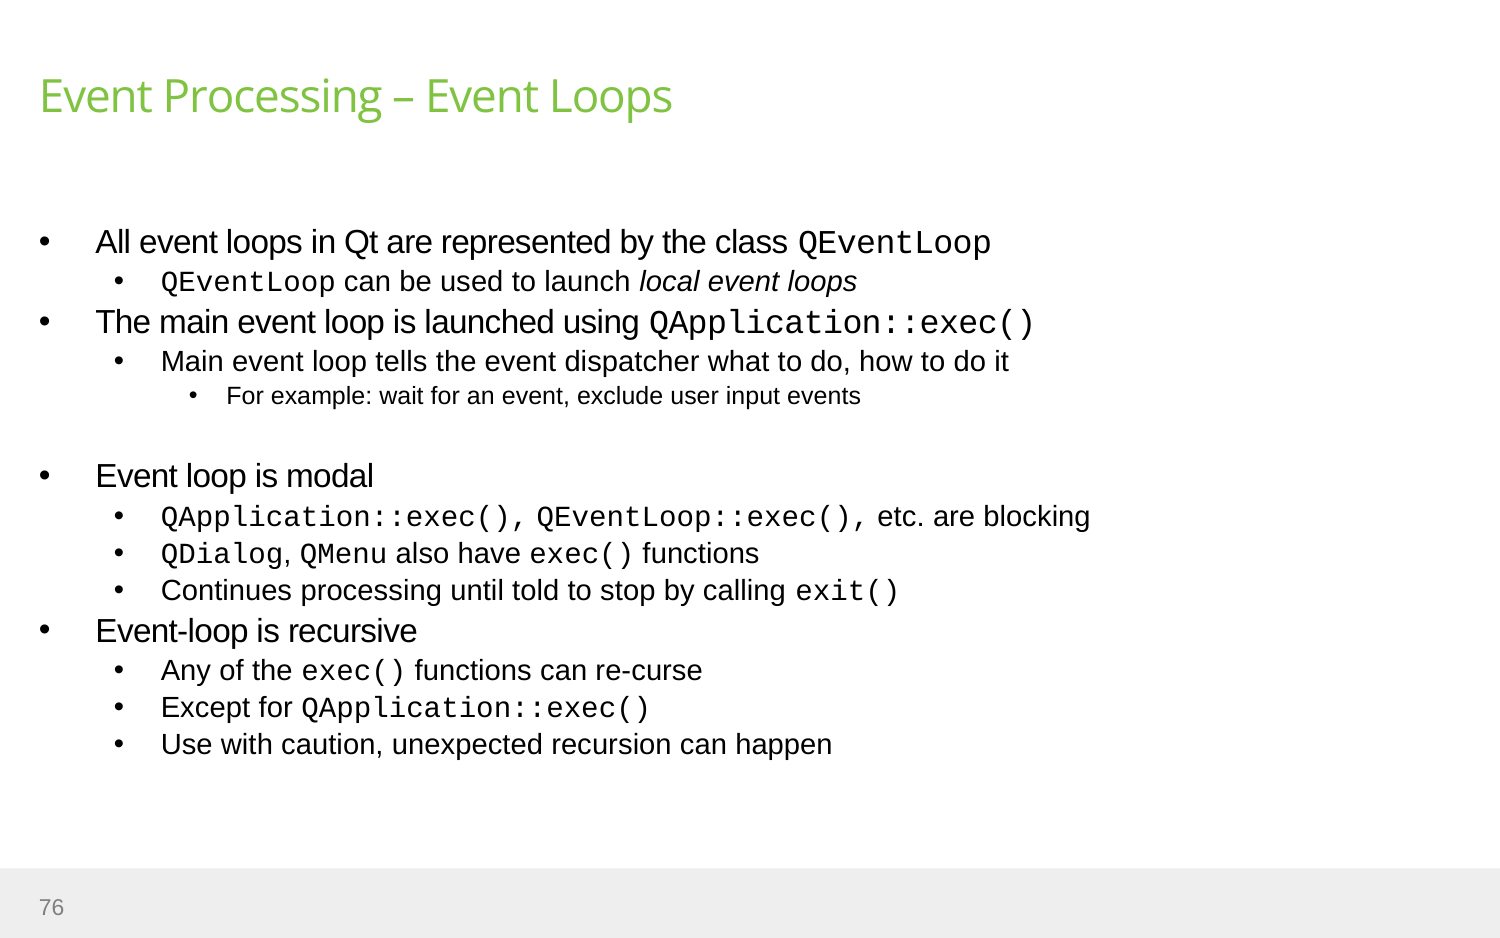

# Event Processing – Event Loops
All event loops in Qt are represented by the class QEventLoop
QEventLoop can be used to launch local event loops
The main event loop is launched using QApplication::exec()
Main event loop tells the event dispatcher what to do, how to do it
For example: wait for an event, exclude user input events

Event loop is modal
QApplication::exec(), QEventLoop::exec(), etc. are blocking
QDialog, QMenu also have exec() functions
Continues processing until told to stop by calling exit()
Event-loop is recursive
Any of the exec() functions can re-curse
Except for QApplication::exec()
Use with caution, unexpected recursion can happen

76